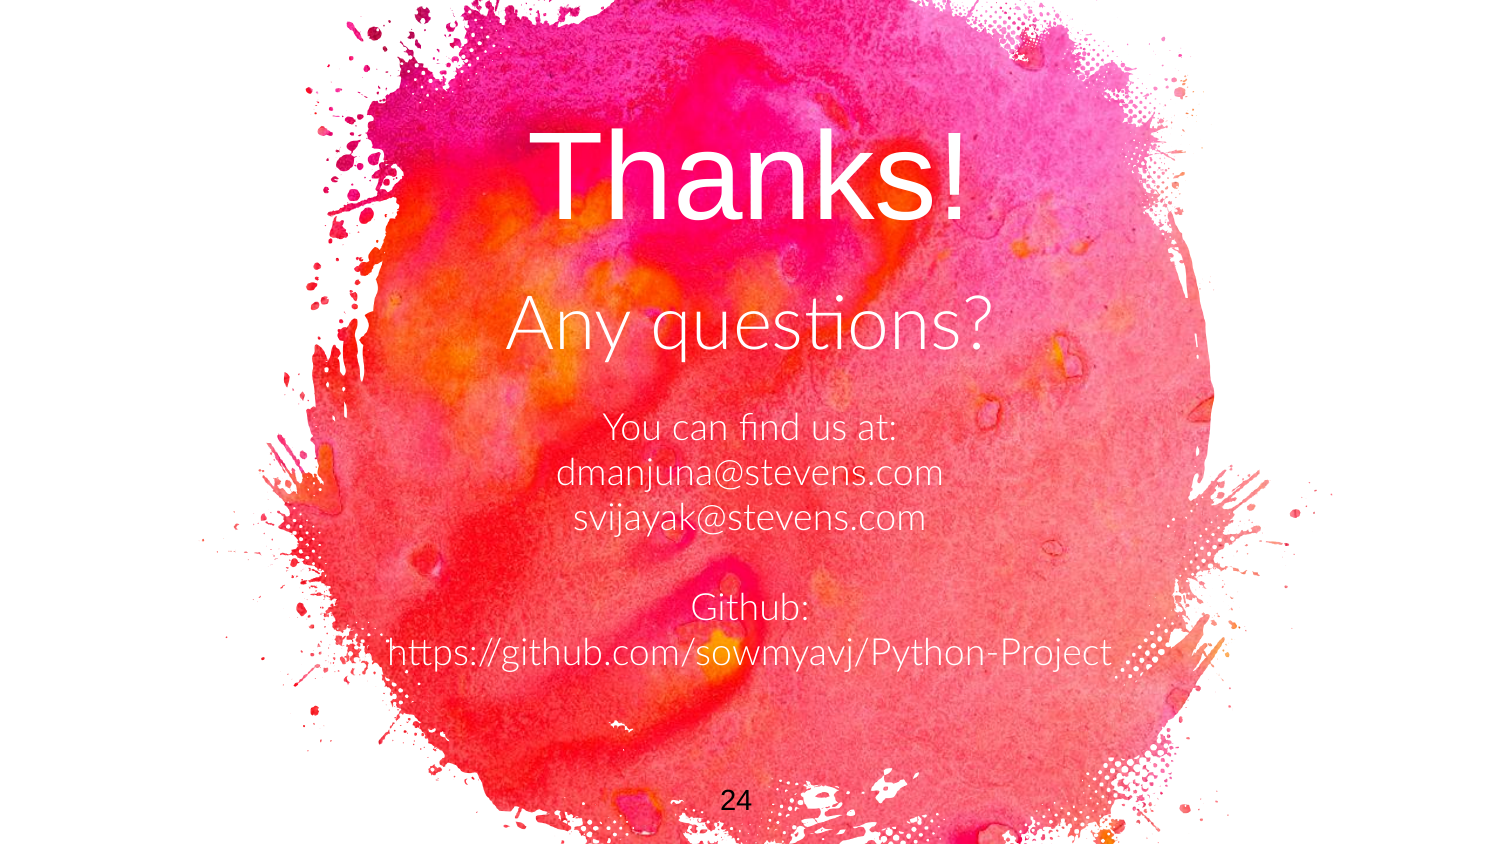

Thanks!
Any questions?
You can find us at:
dmanjuna@stevens.com
svijayak@stevens.com

Github:
https://github.com/sowmyavj/Python-Project
24